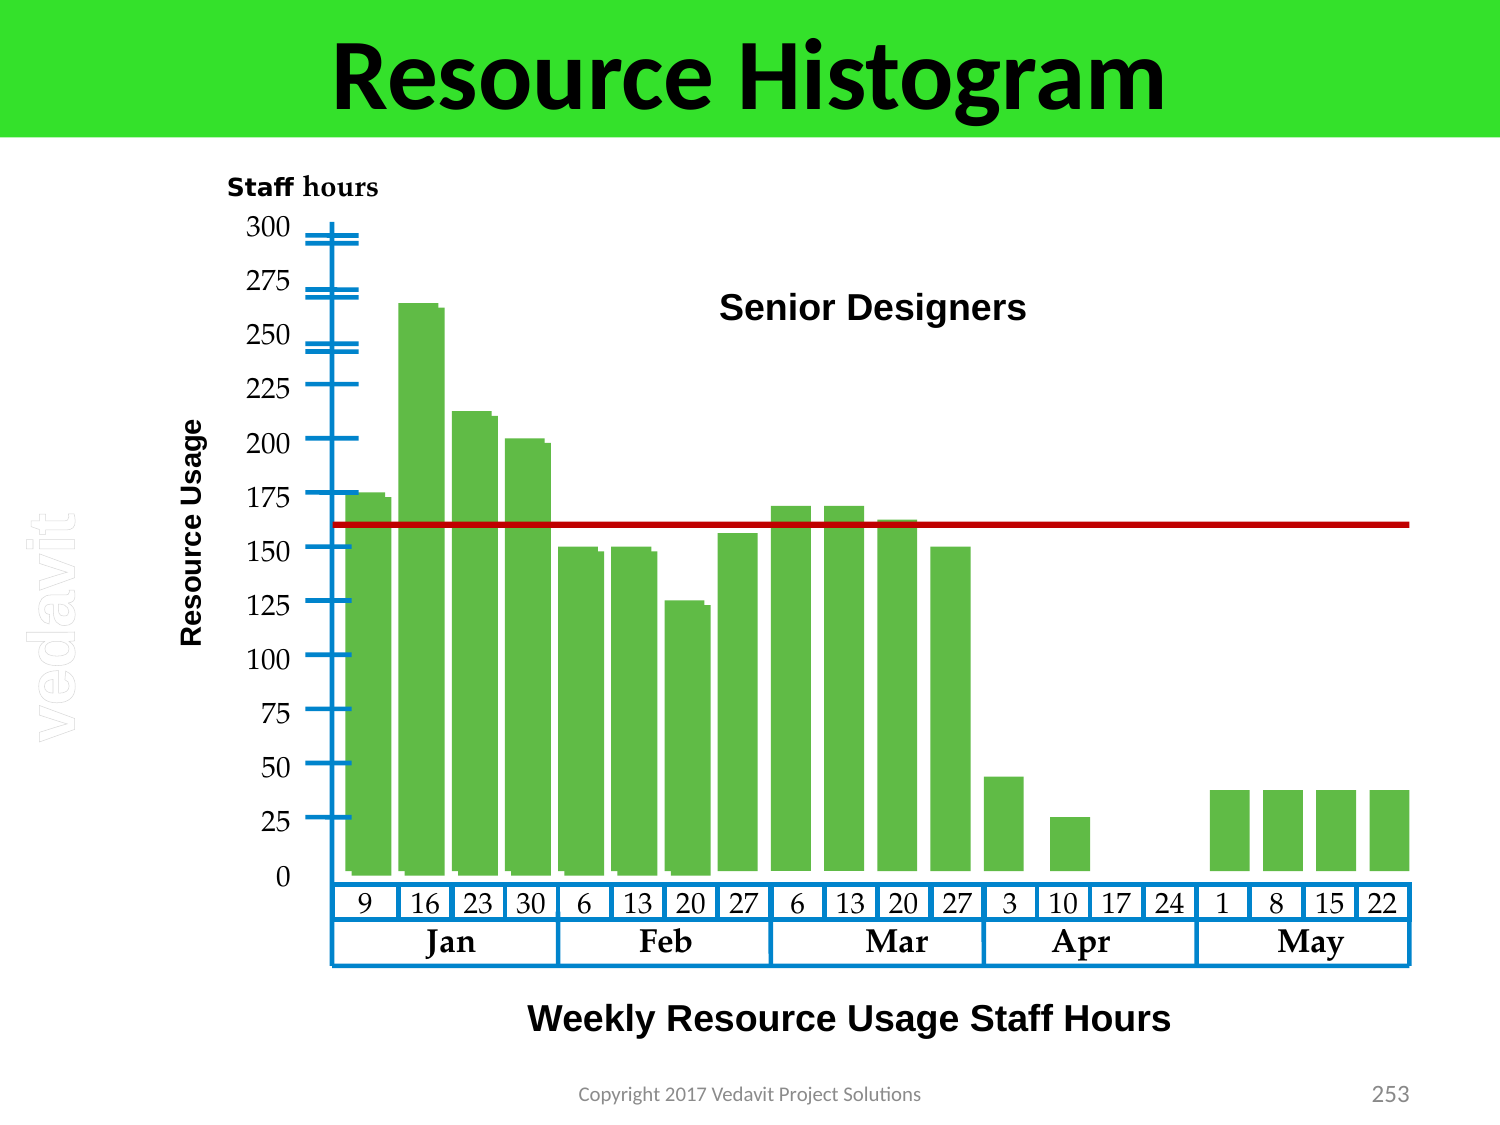

# Resource Histogram
Staff hours
300

275
Senior Designers

250

225

200

175

Resource Usage

150

125

100

75

50

25

0
9
16
23
30
6
13
20
27
6
13
20
27
3
10
17
24
1
8
15
22
Jan

Feb

Mar

Apr

May

Weekly Resource Usage Staff Hours

Copyright 2017 Vedavit Project Solutions
253